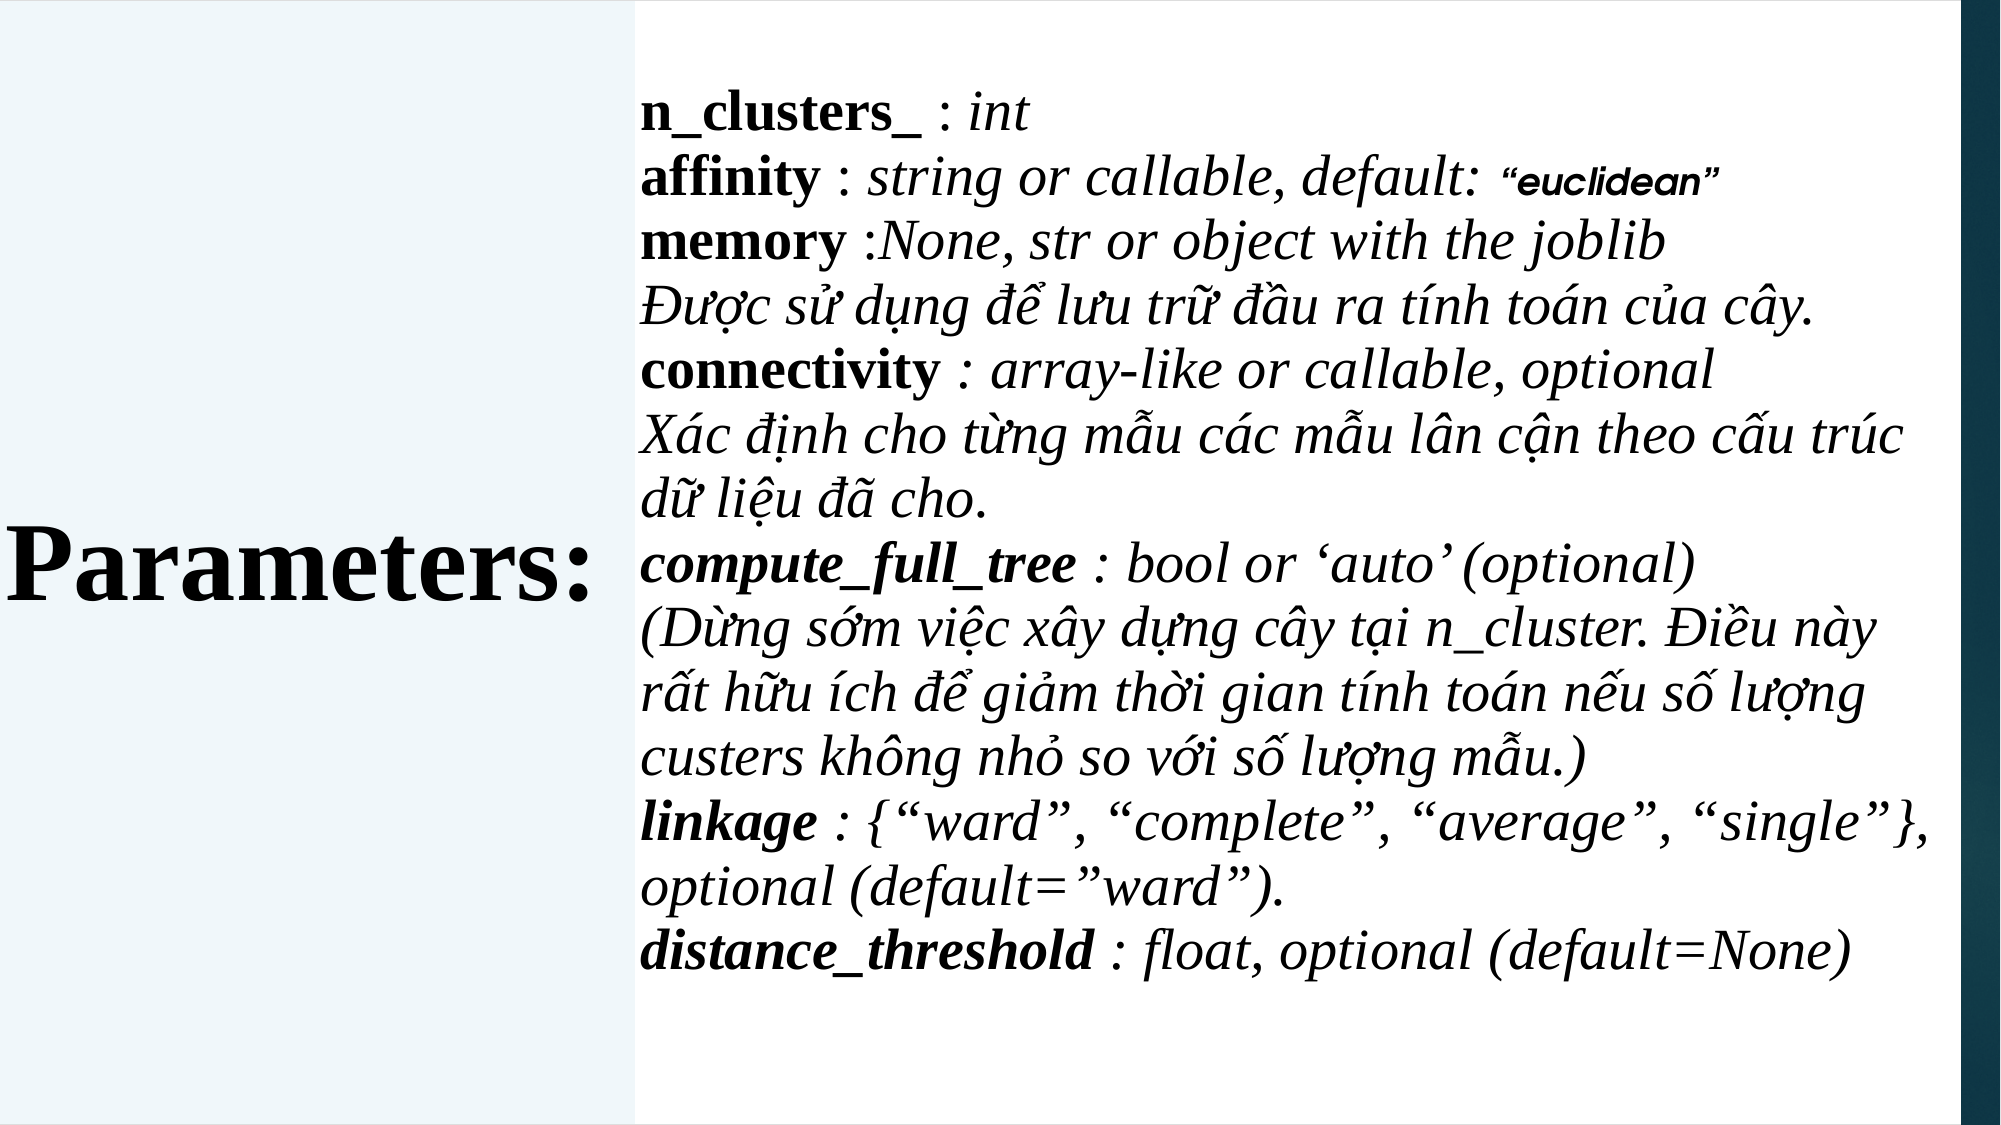

| Parameters: | n\_clusters\_ : int affinity : string or callable, default: “euclidean” memory :None, str or object with the joblib Được sử dụng để lưu trữ đầu ra tính toán của cây. connectivity : array-like or callable, optional Xác định cho từng mẫu các mẫu lân cận theo cấu trúc dữ liệu đã cho. compute\_full\_tree : bool or ‘auto’ (optional) (Dừng sớm việc xây dựng cây tại n\_cluster. Điều này rất hữu ích để giảm thời gian tính toán nếu số lượng custers không nhỏ so với số lượng mẫu.) linkage : {“ward”, “complete”, “average”, “single”}, optional (default=”ward”). distance\_threshold : float, optional (default=None) |
| --- | --- |